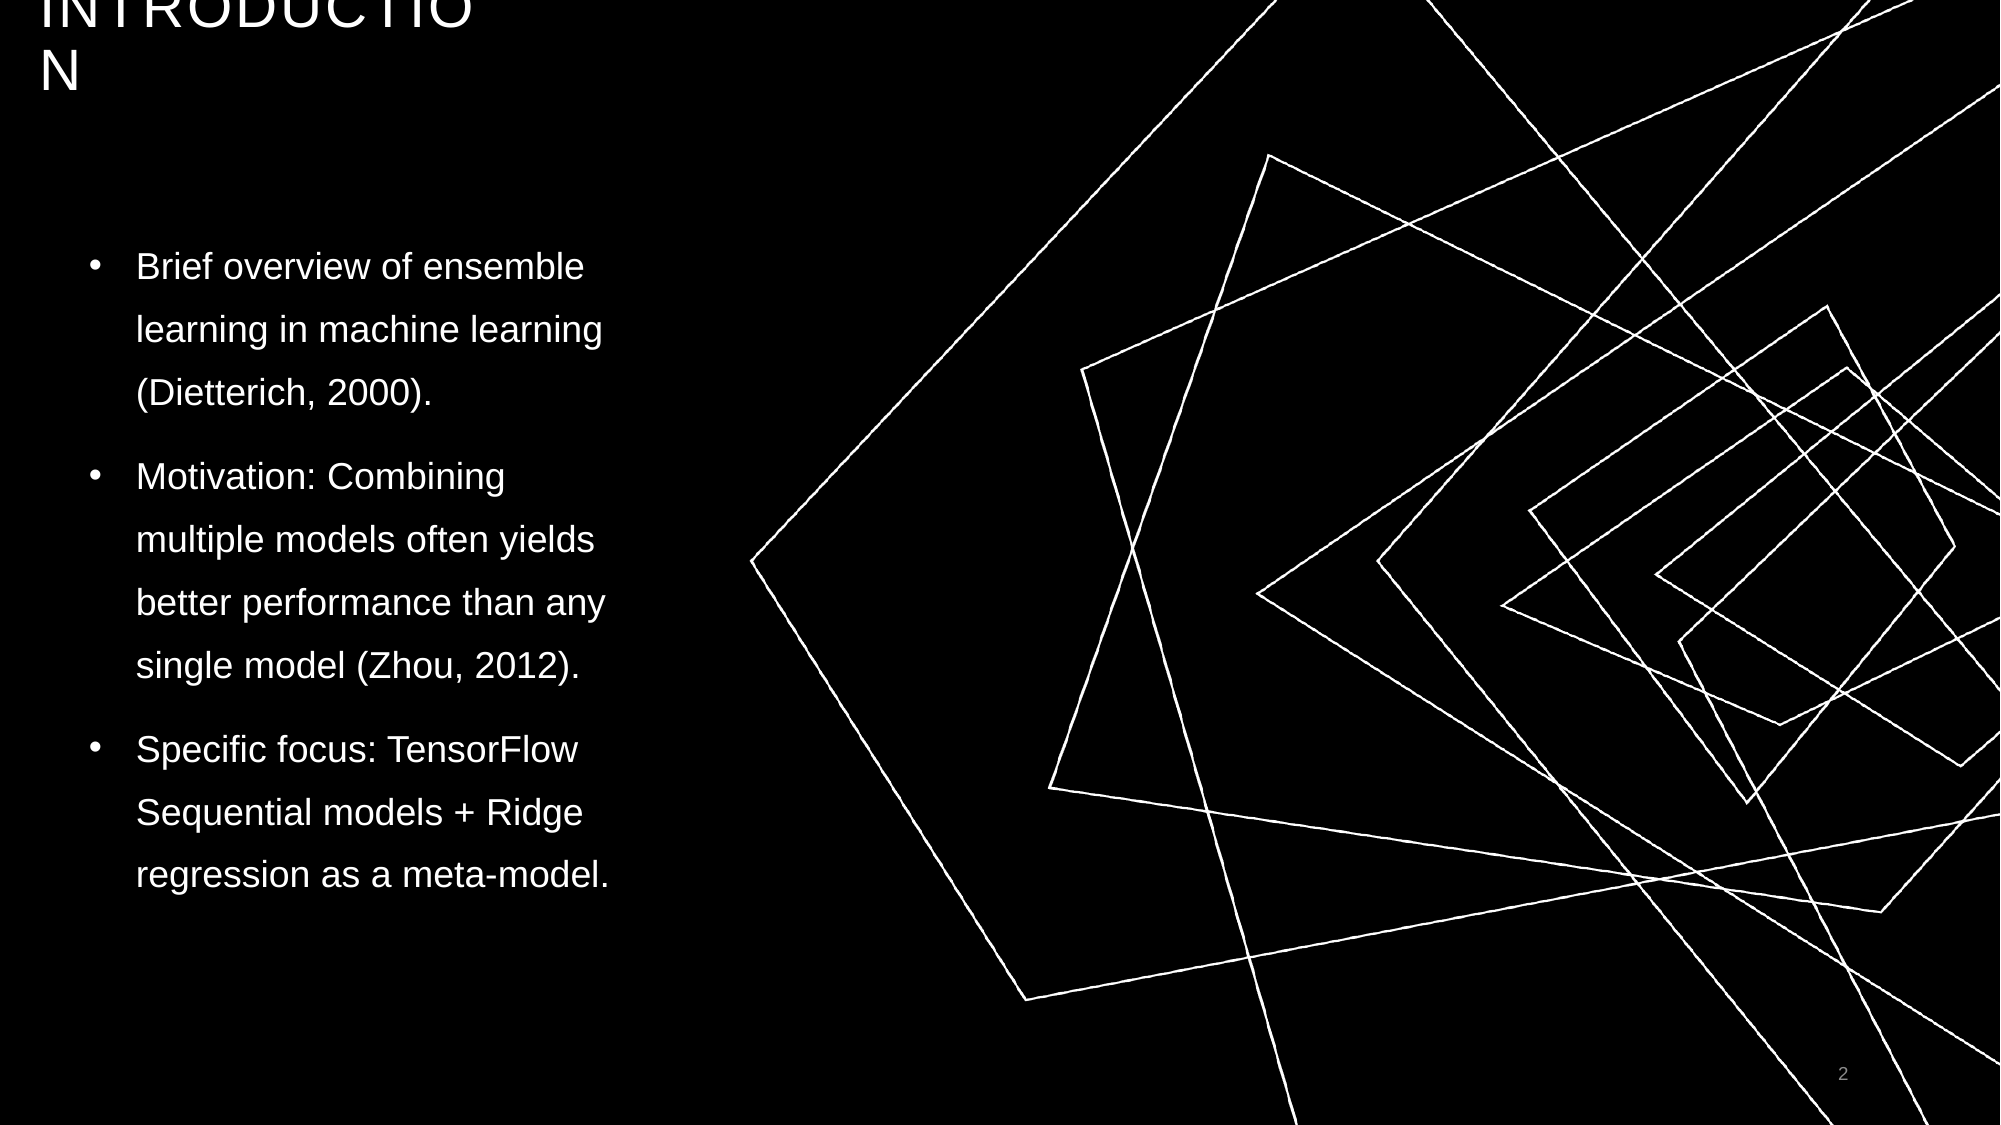

# Introduction
Brief overview of ensemble learning in machine learning (Dietterich, 2000).
Motivation: Combining multiple models often yields better performance than any single model (Zhou, 2012).
Specific focus: TensorFlow Sequential models + Ridge regression as a meta-model.
2